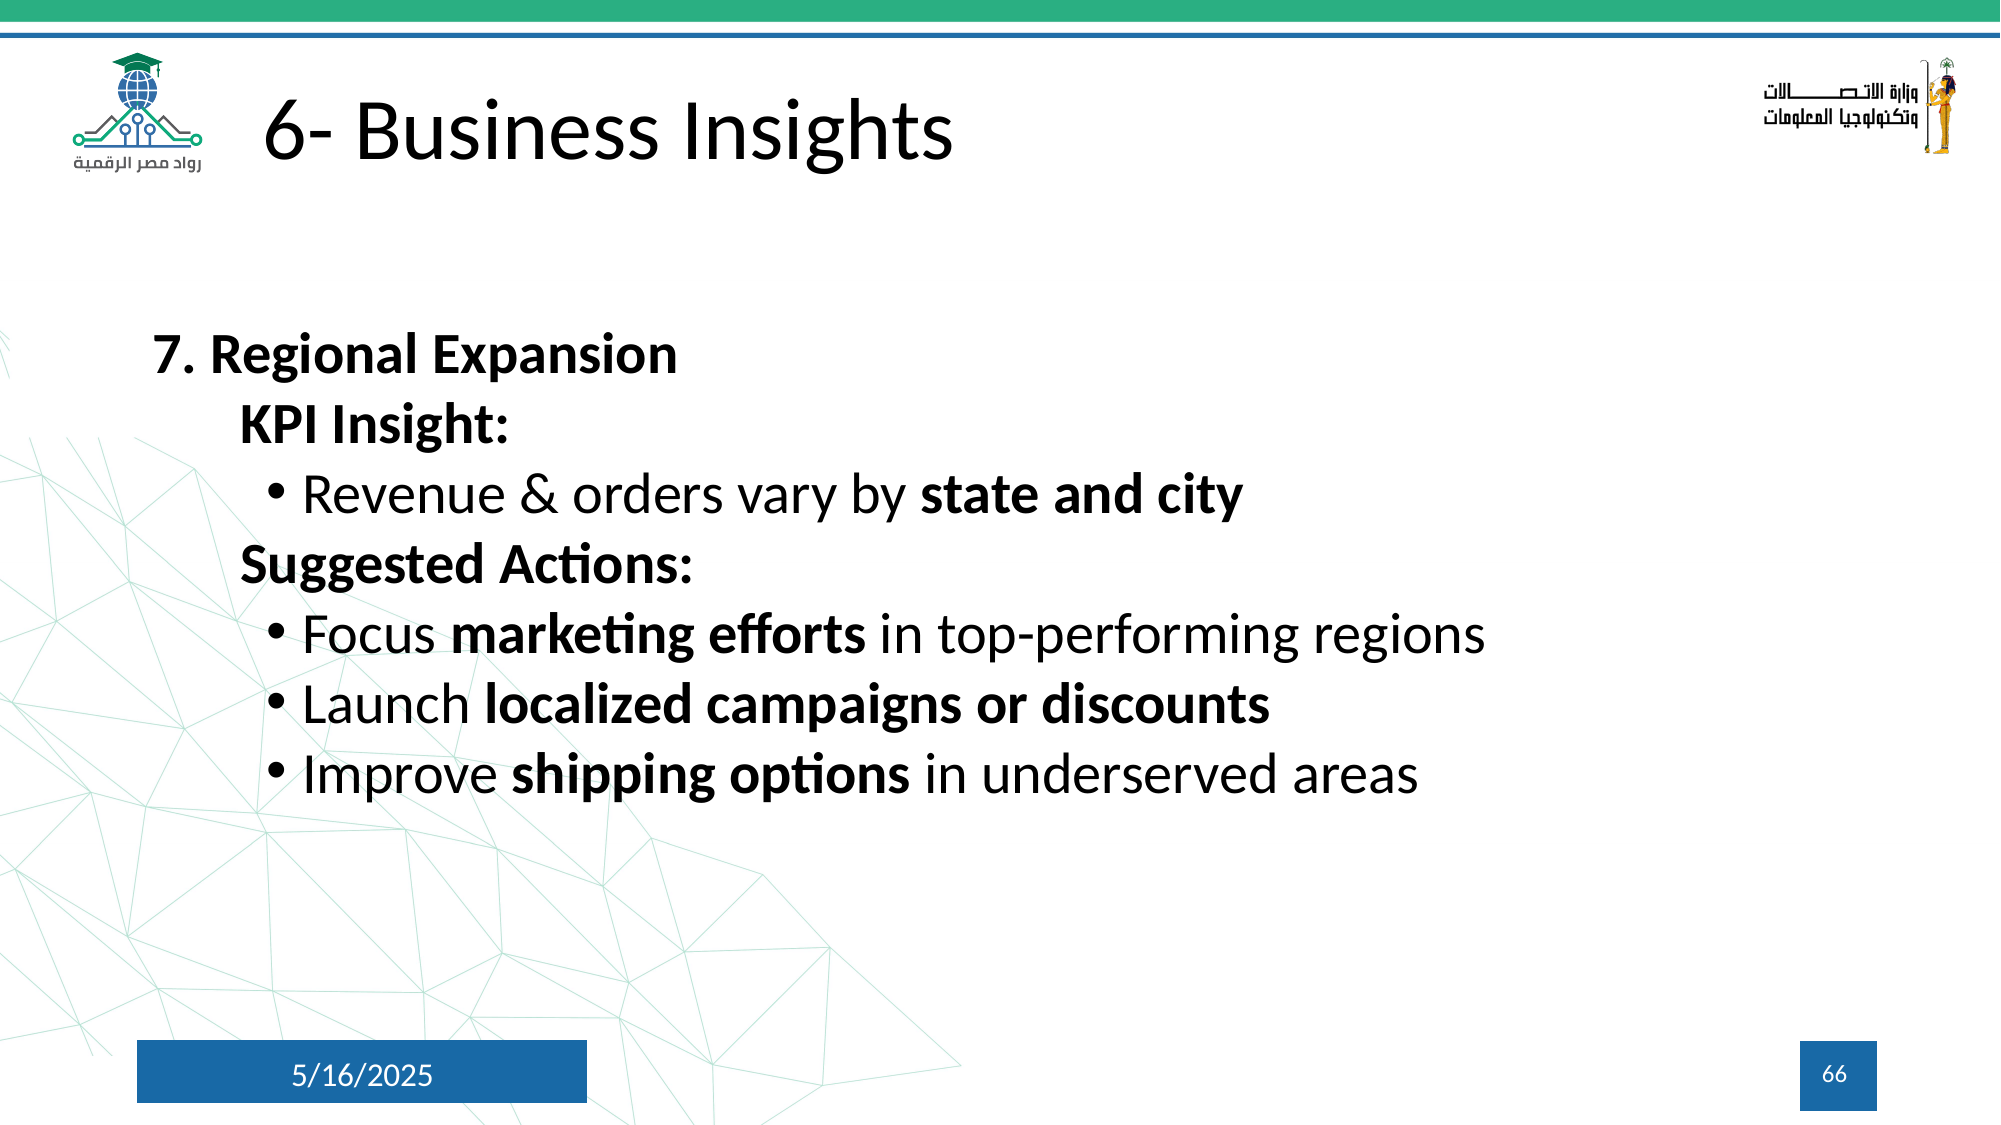

# 6- Business Insights
7. Regional Expansion
 KPI Insight:
Revenue & orders vary by state and city
 Suggested Actions:
Focus marketing efforts in top-performing regions
Launch localized campaigns or discounts
Improve shipping options in underserved areas
5/16/2025

66